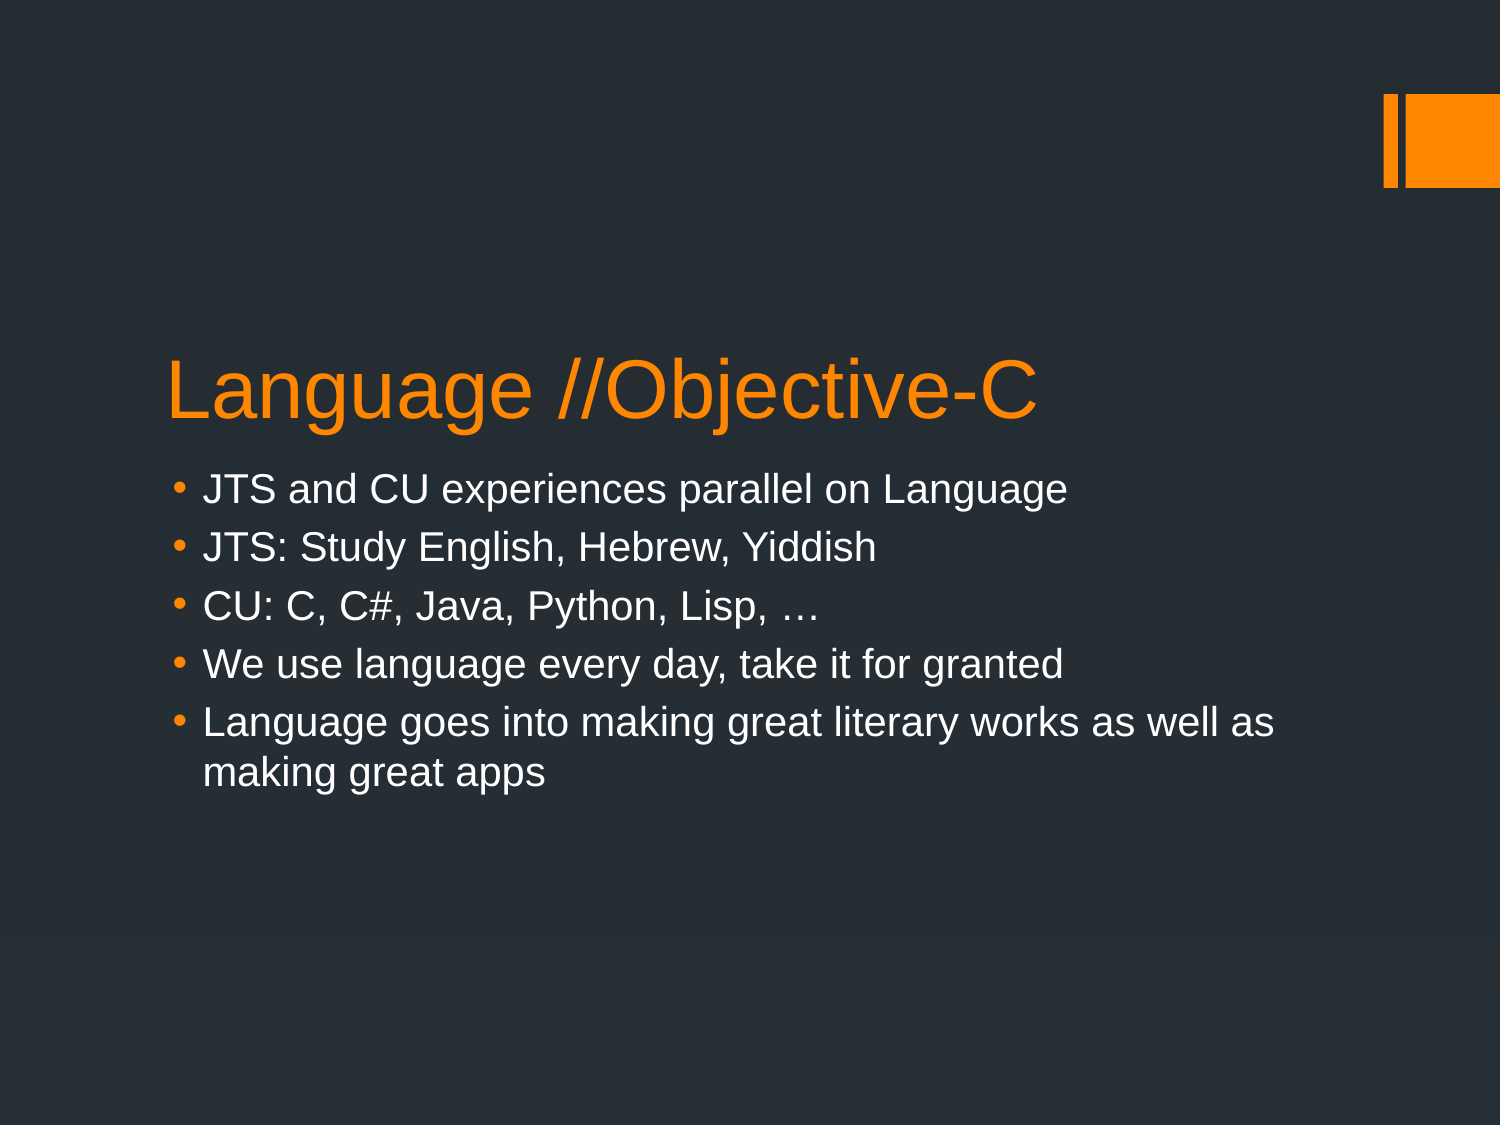

# Language //Objective-C
JTS and CU experiences parallel on Language
JTS: Study English, Hebrew, Yiddish
CU: C, C#, Java, Python, Lisp, …
We use language every day, take it for granted
Language goes into making great literary works as well as making great apps